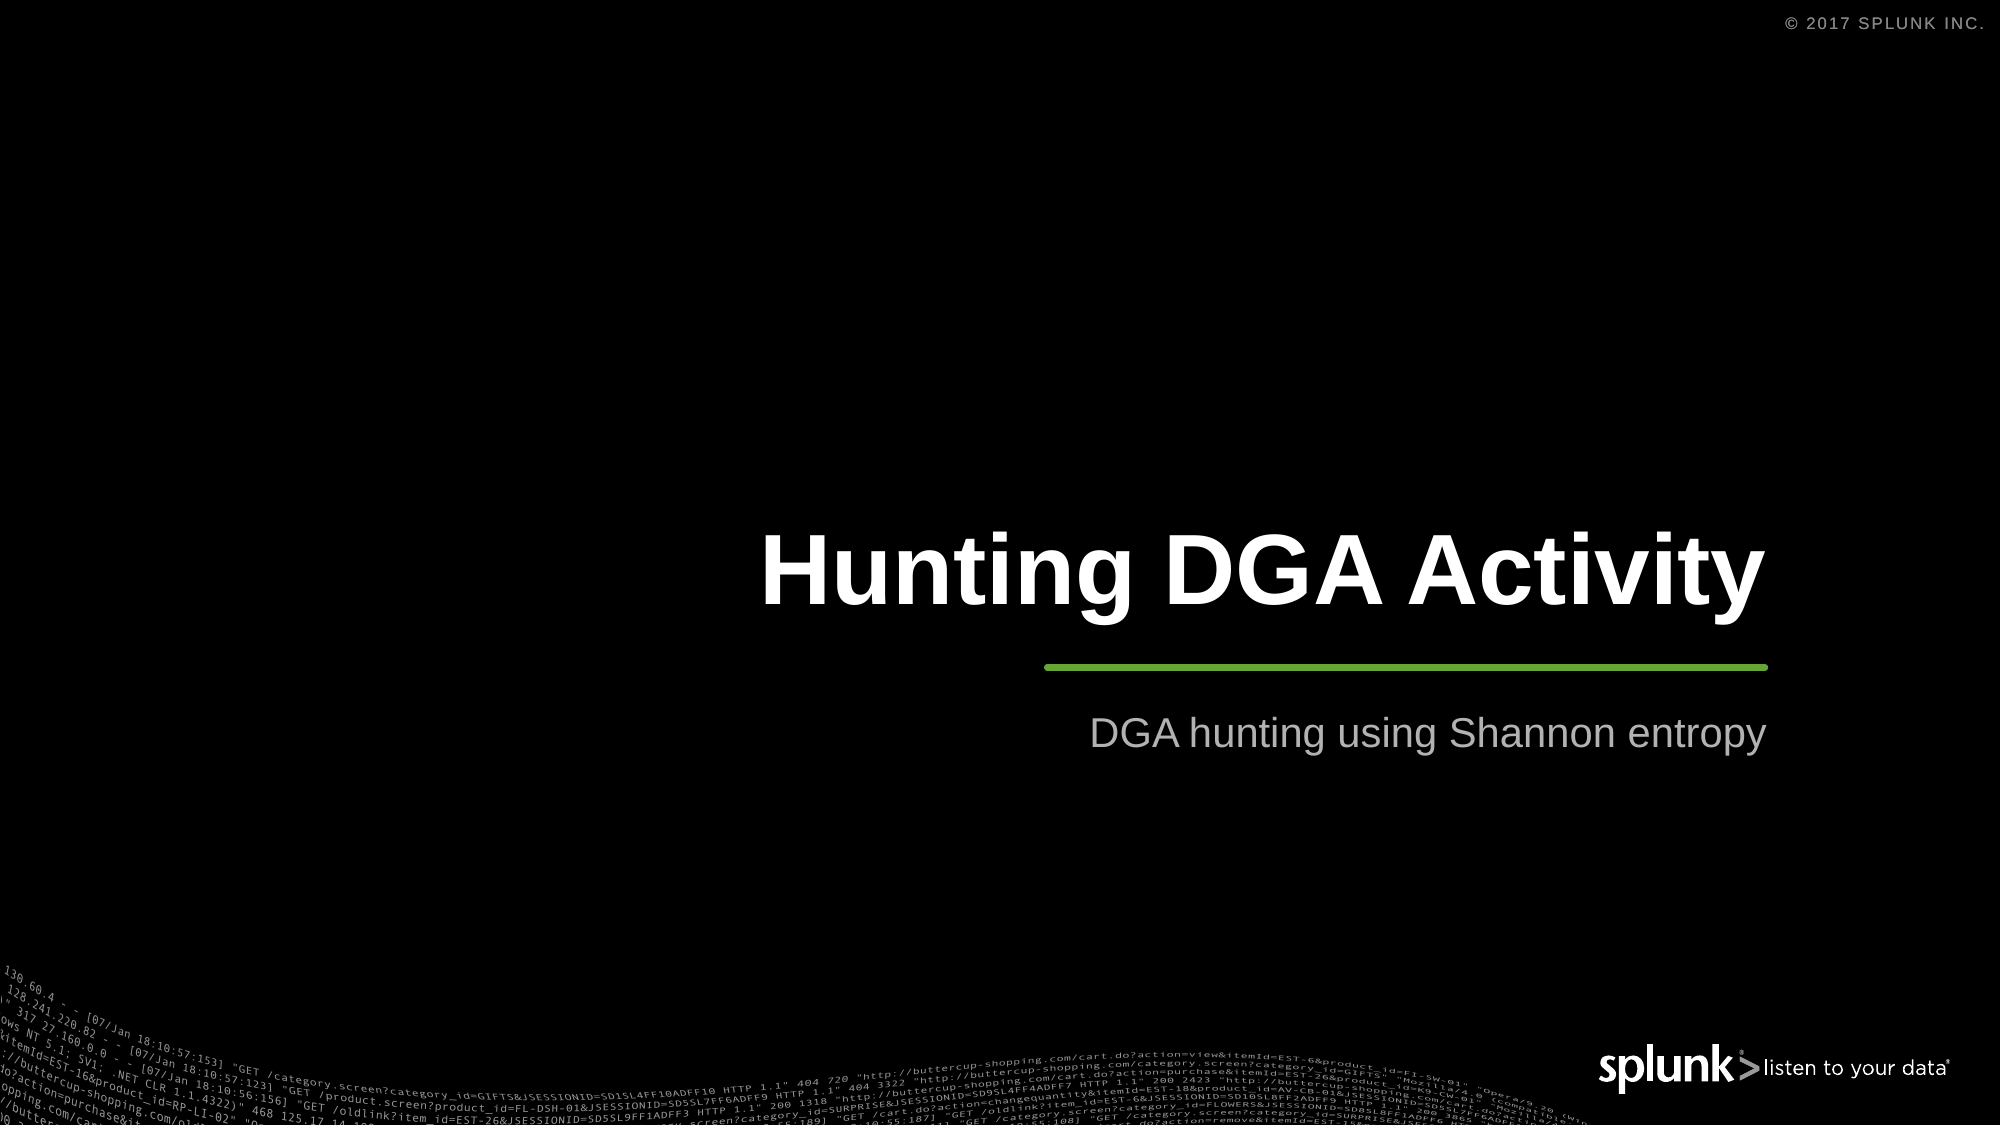

# Hunting DGA Activity
DGA hunting using Shannon entropy